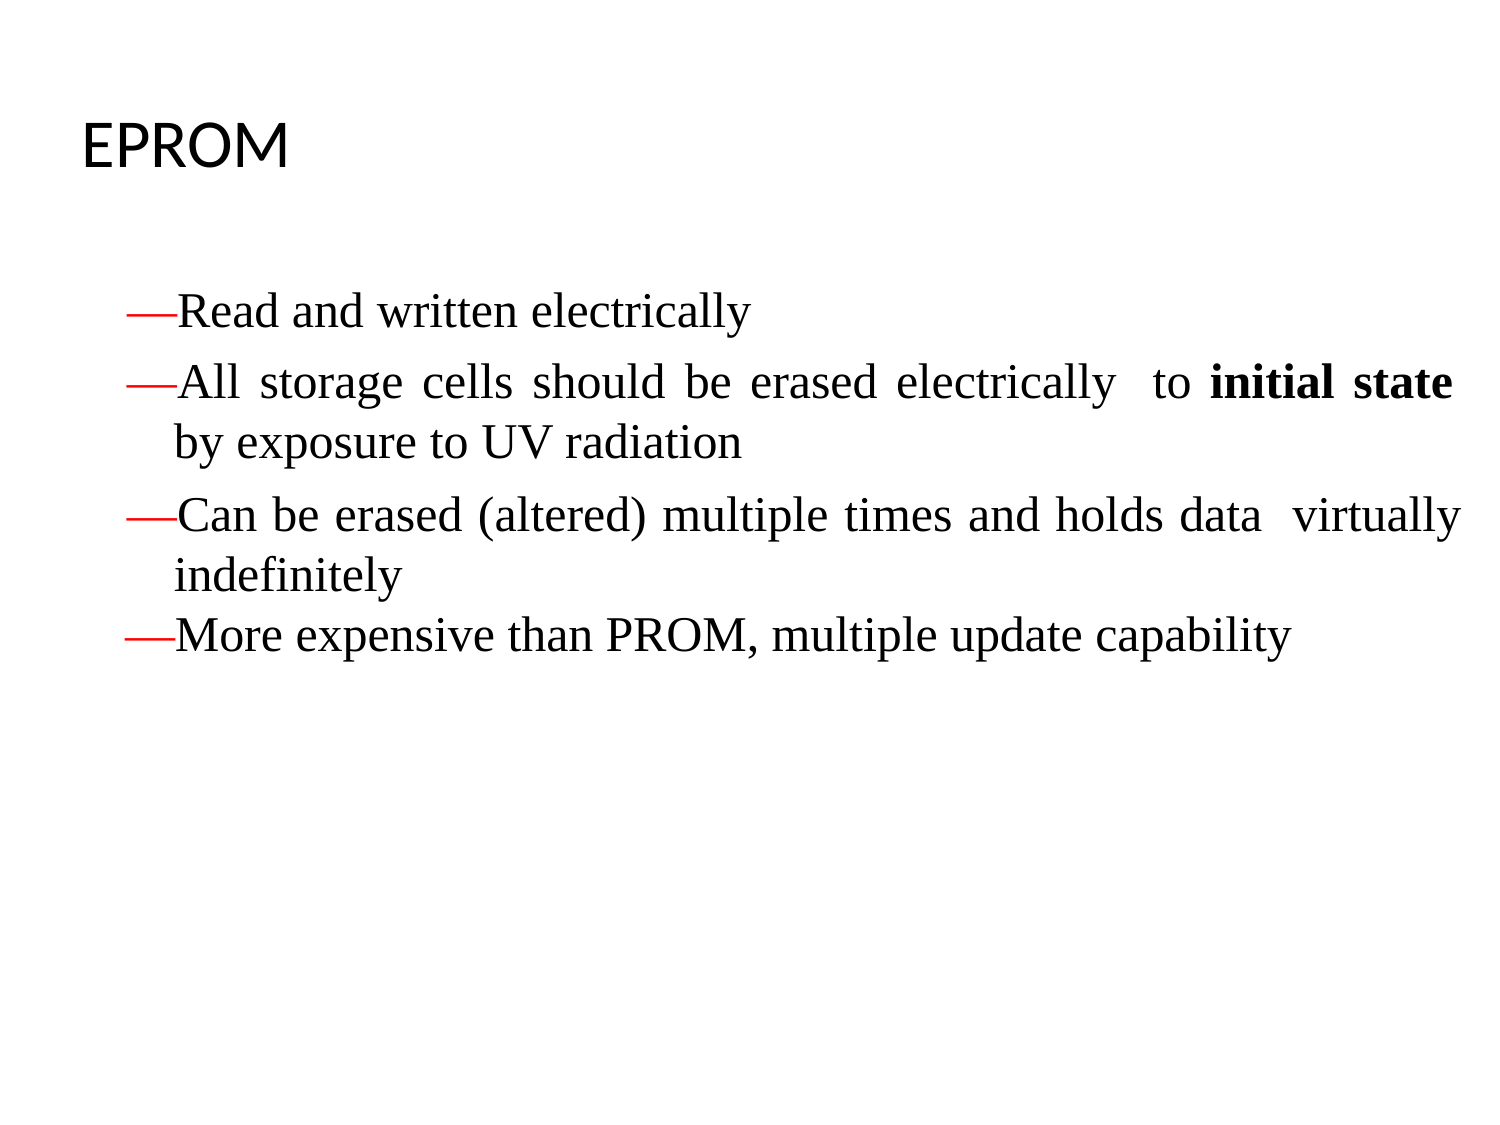

# EPROM
—Read and written electrically
—All storage cells should be erased electrically  to initial state by exposure to UV radiation
—Can be erased (altered) multiple times and holds data  virtually indefinitely
—More expensive than PROM, multiple update capability